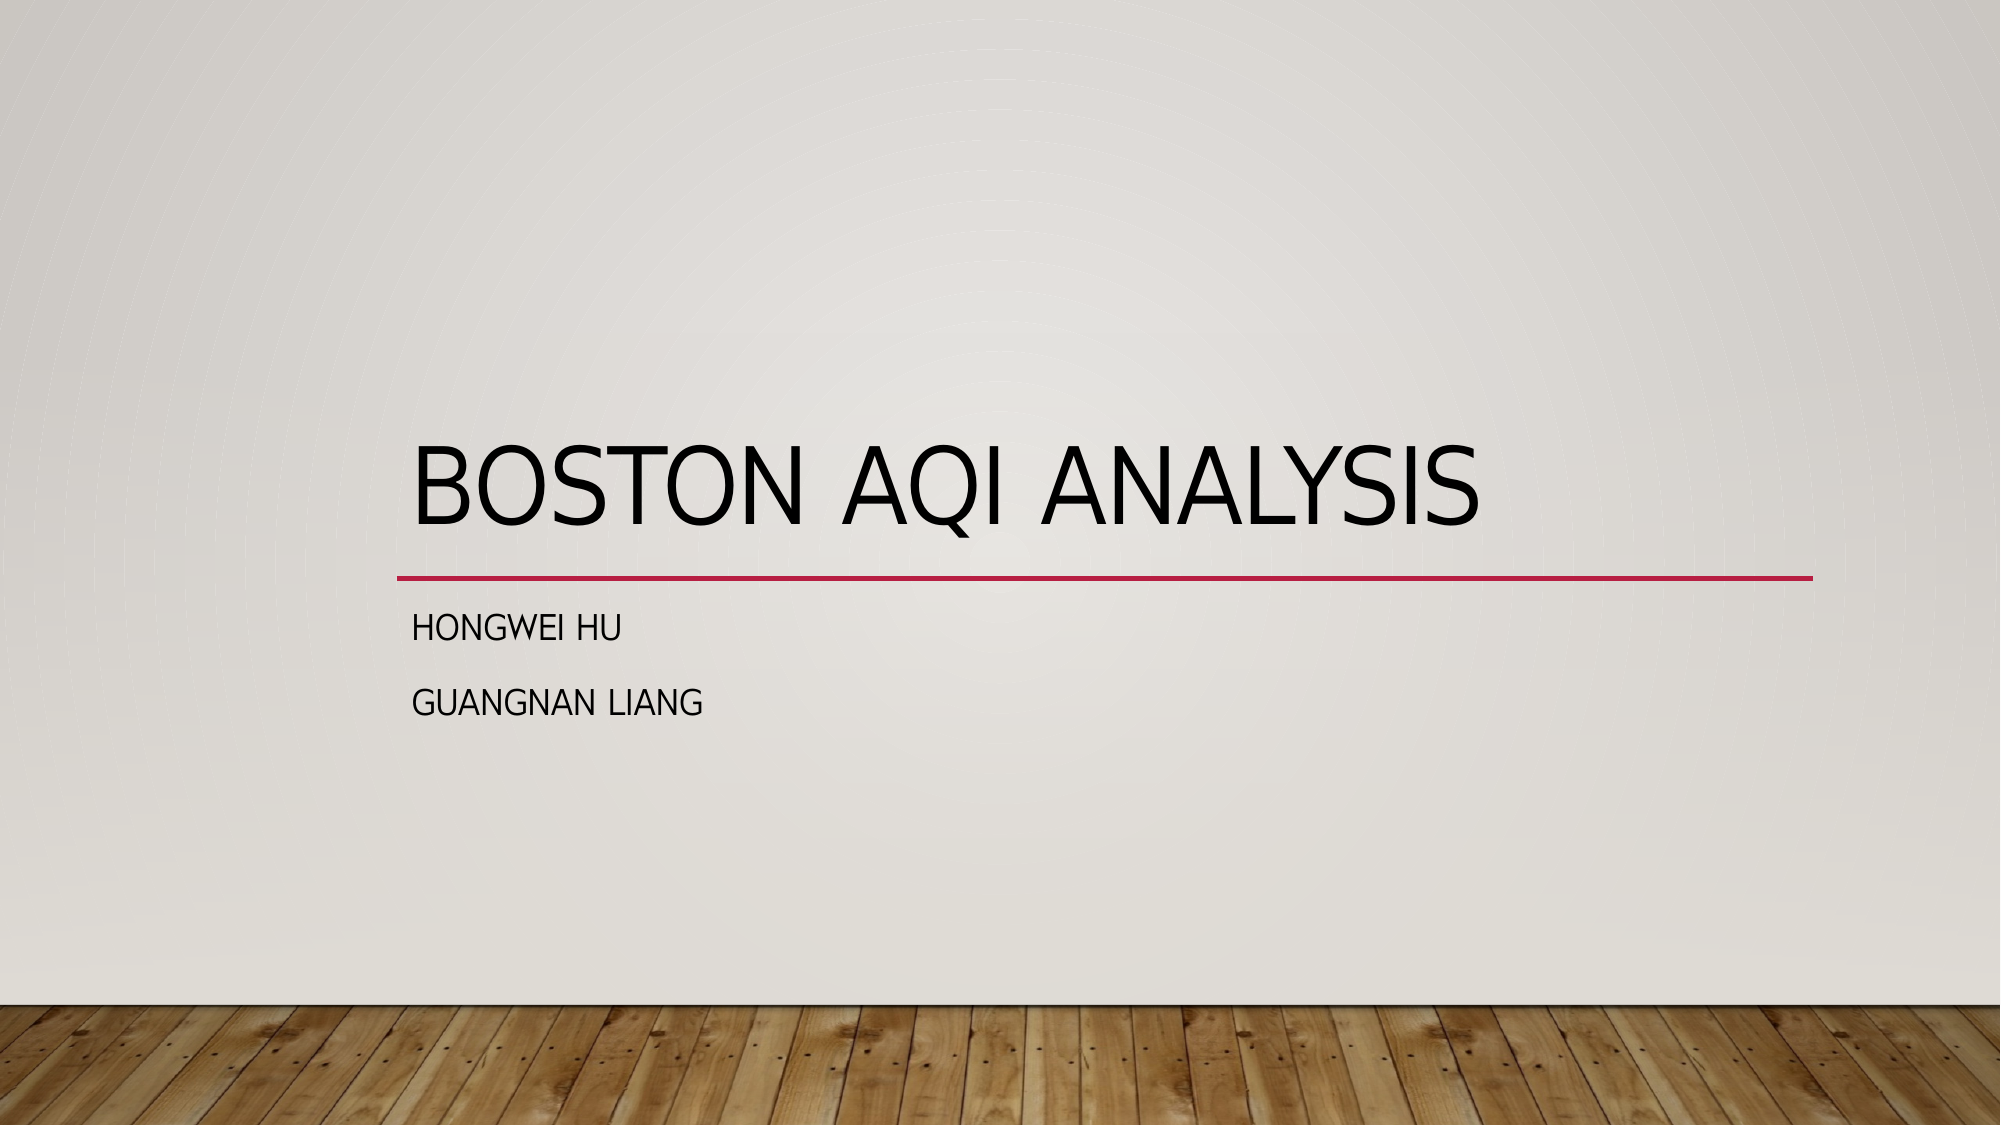

# Boston AQI Analysis
Hongwei Hu
Guangnan Liang